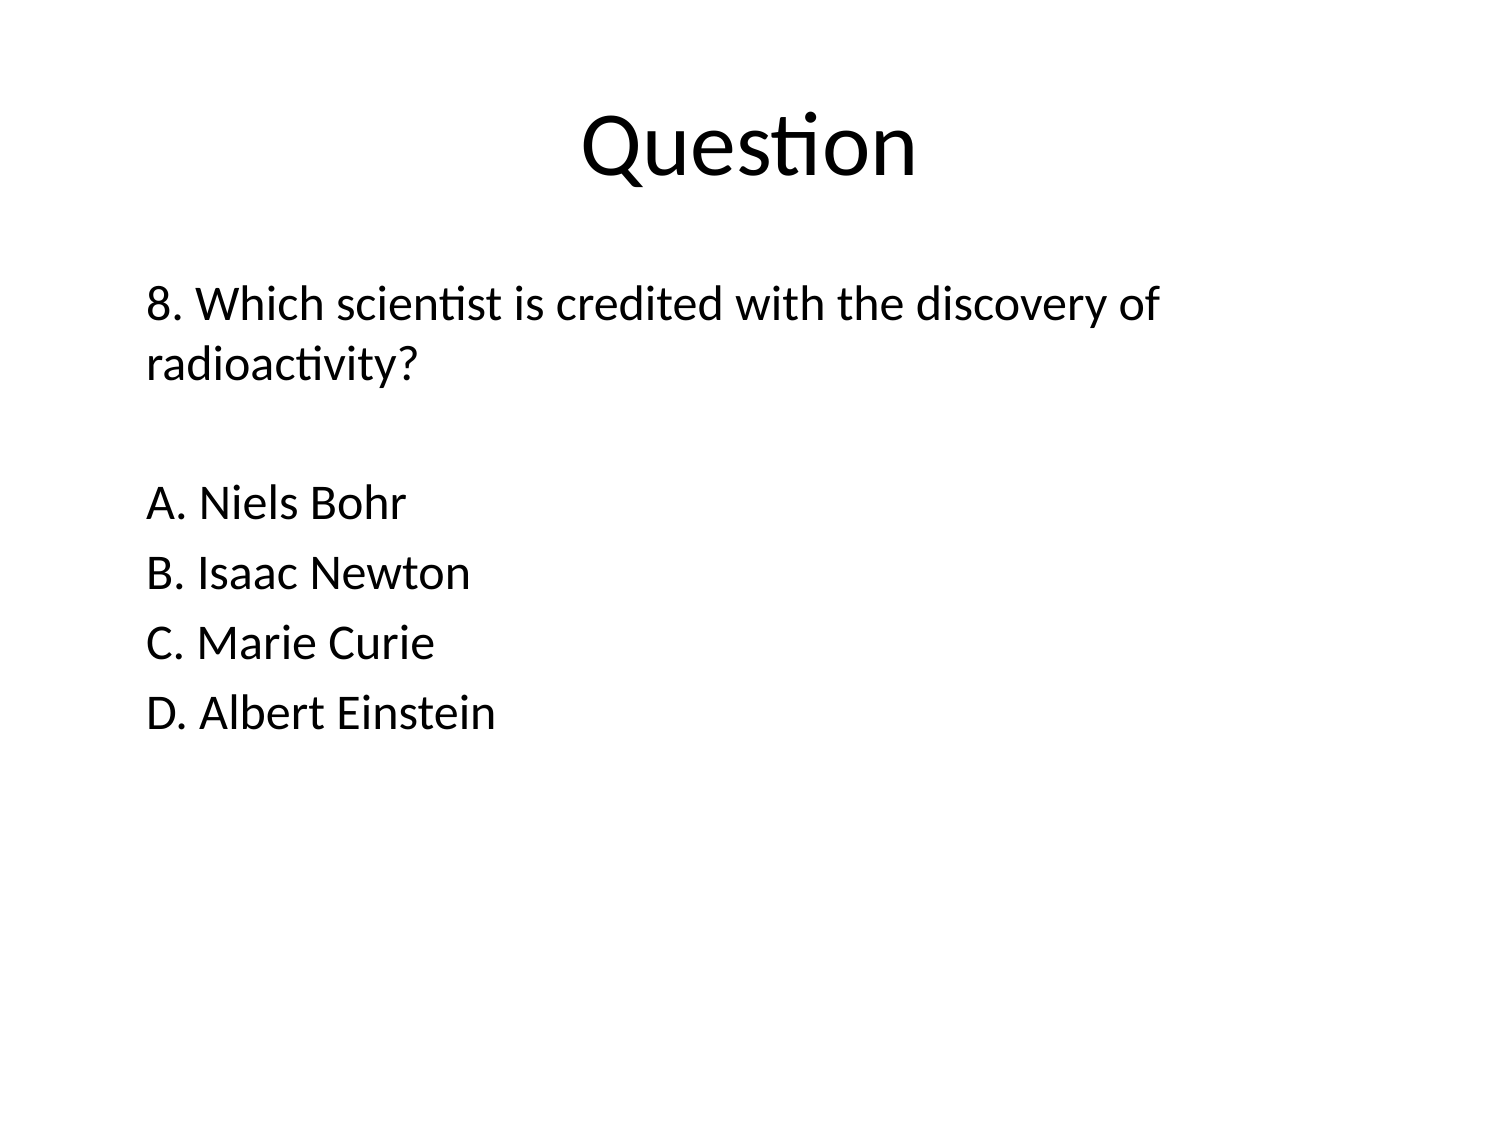

# Question
8. Which scientist is credited with the discovery of radioactivity?

A. Niels Bohr
B. Isaac Newton
C. Marie Curie
D. Albert Einstein